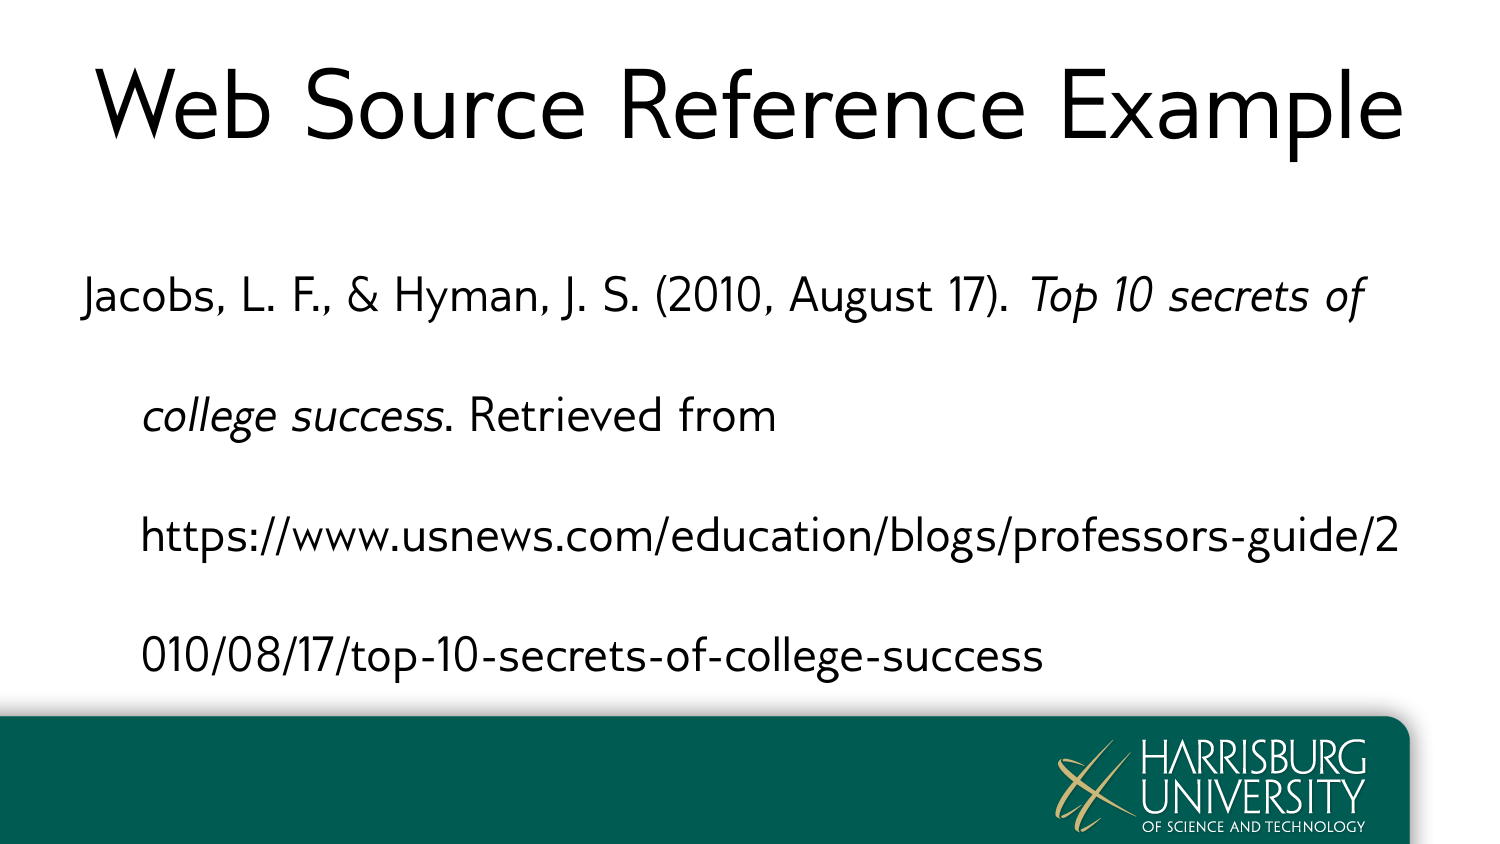

# Web Source Reference Example
Jacobs, L. F., & Hyman, J. S. (2010, August 17). Top 10 secrets of college success. Retrieved from https://www.usnews.com/education/blogs/professors-guide/2010/08/17/top-10-secrets-of-college-success